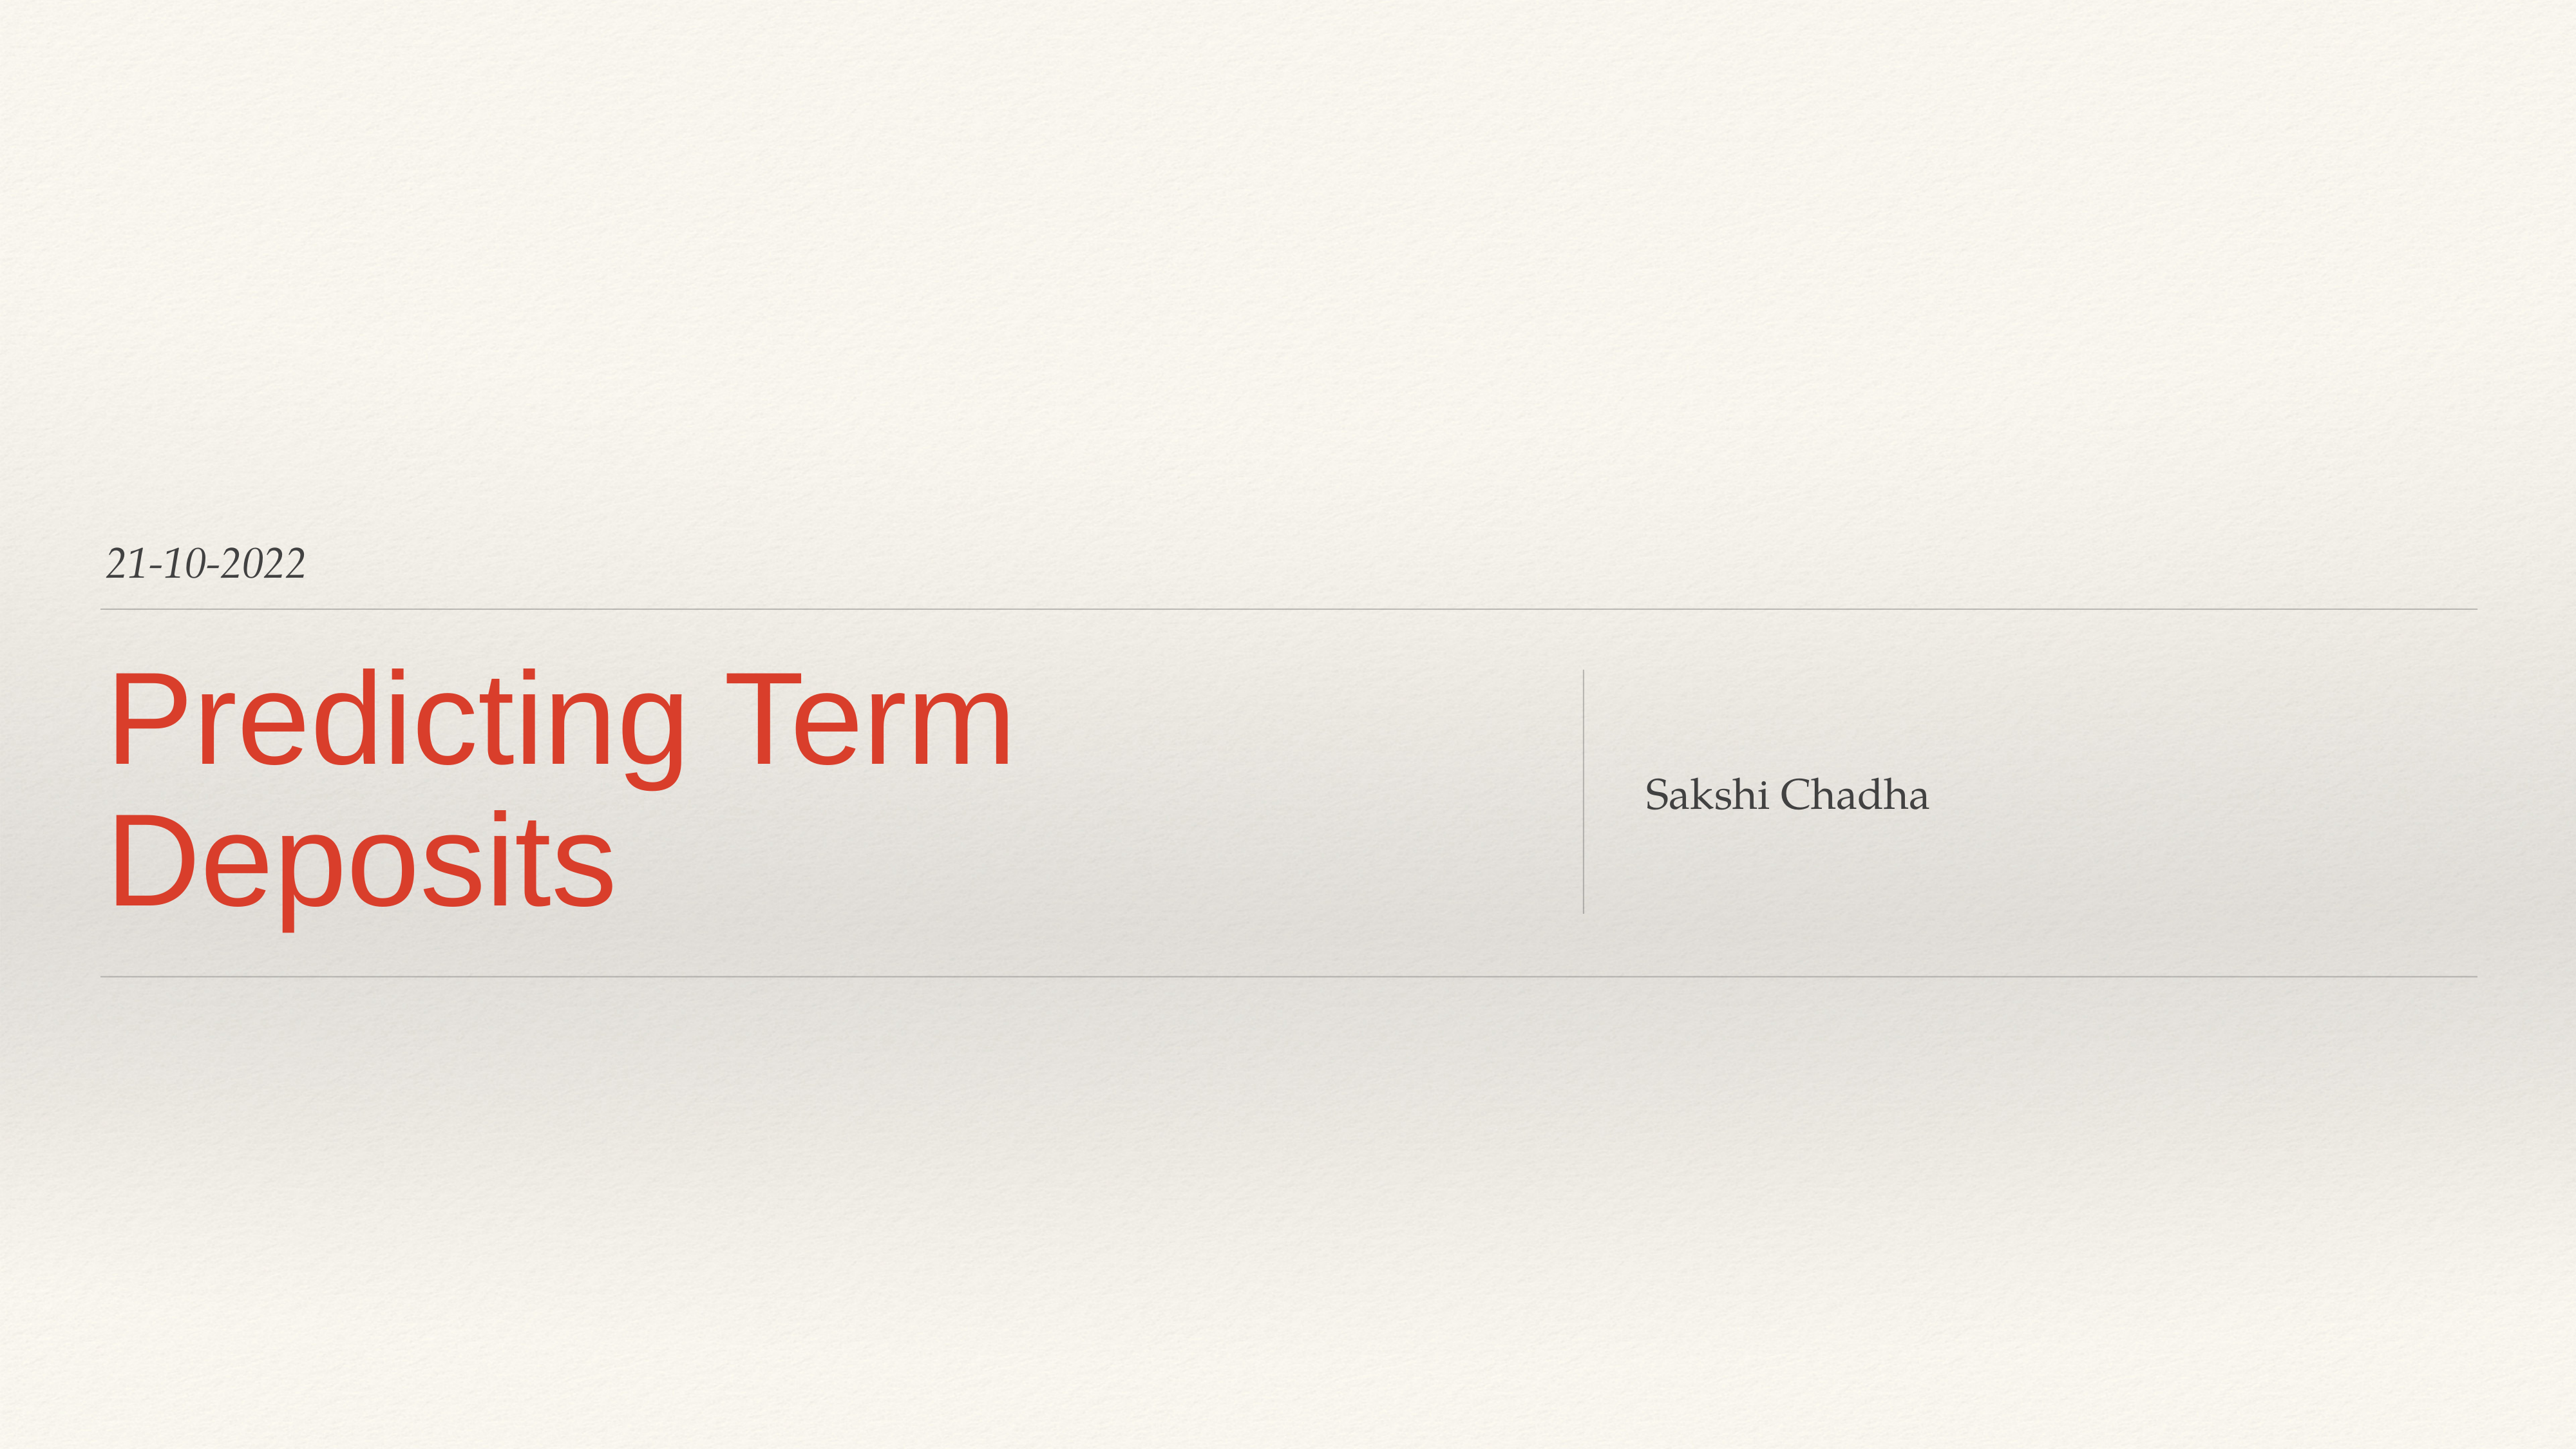

21-10-2022
# Predicting Term Deposits
Sakshi Chadha